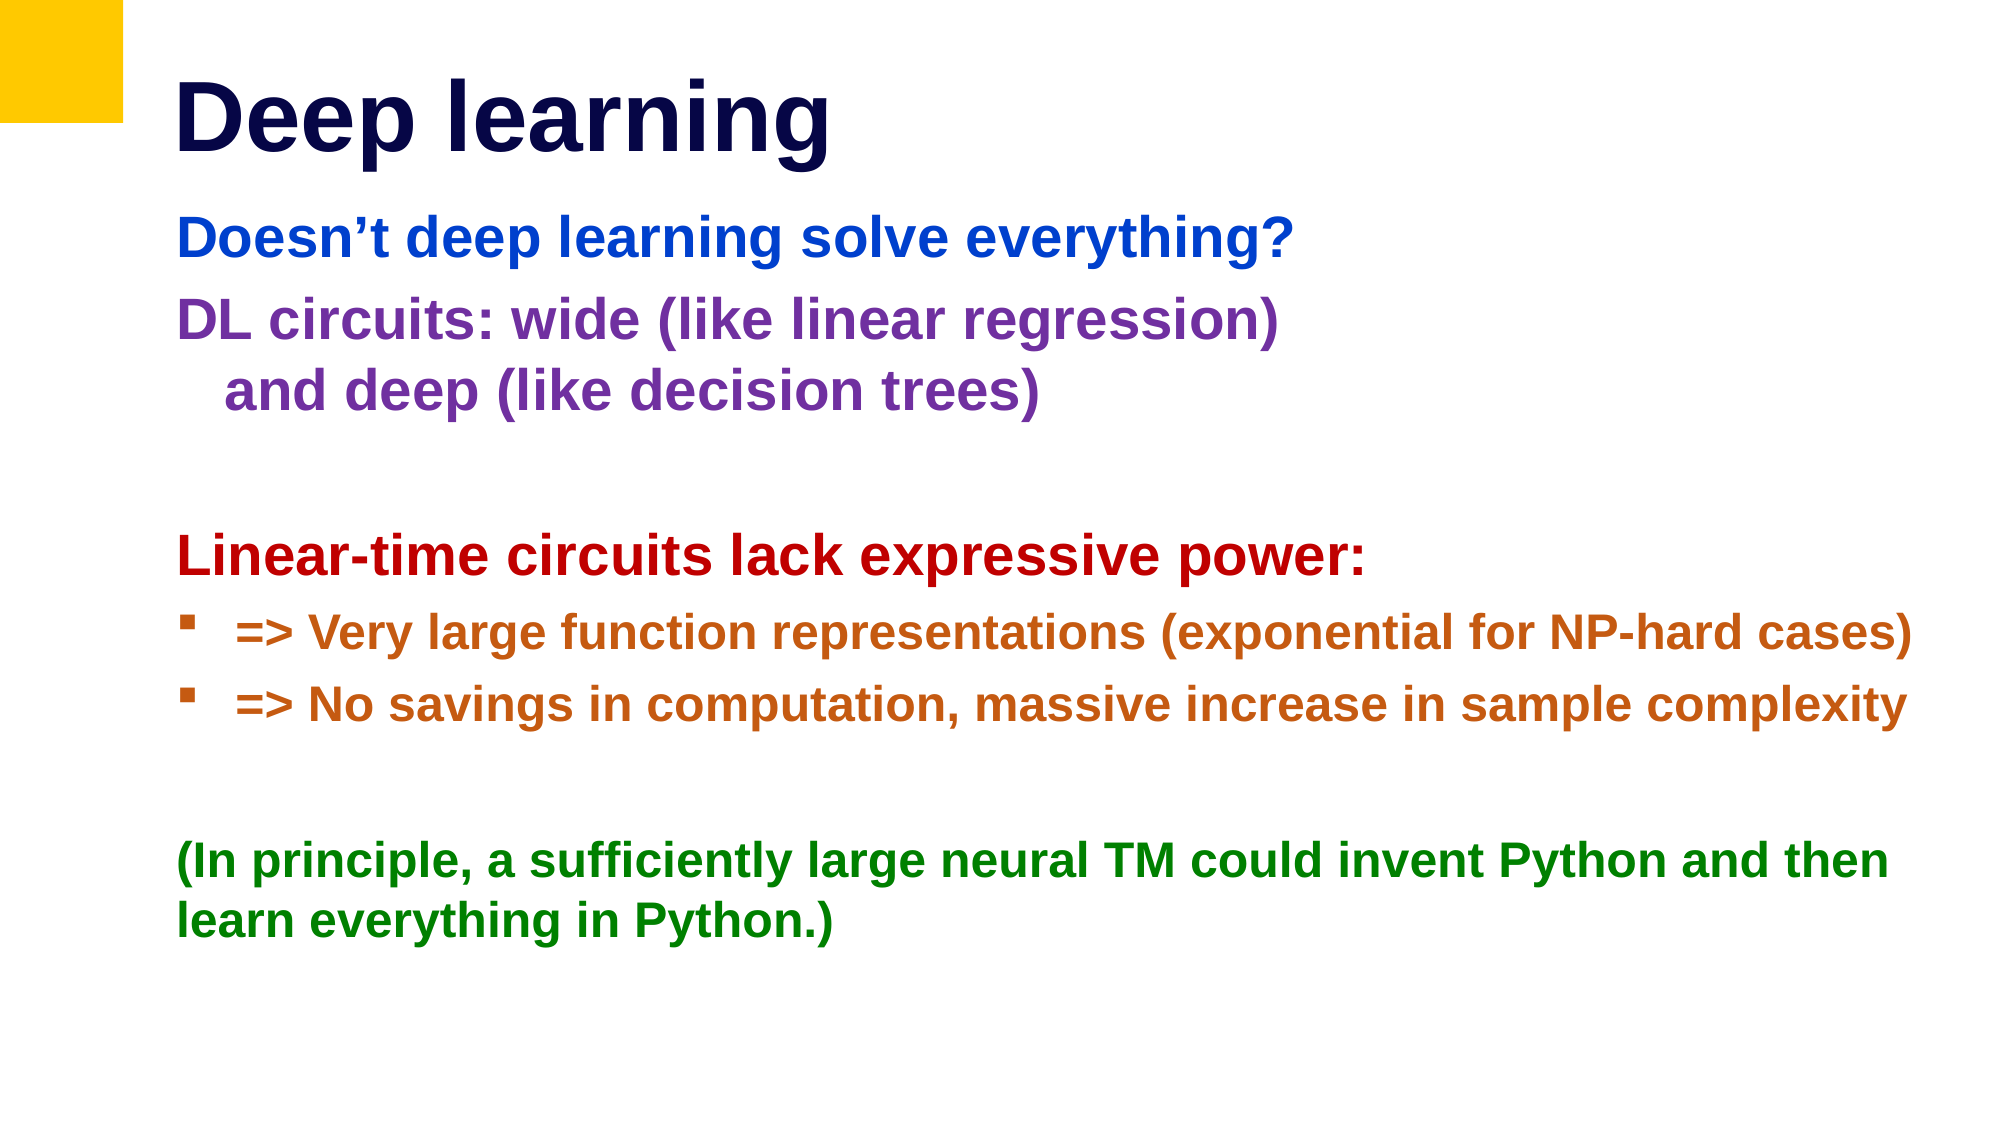

# Deep learning
Doesn’t deep learning solve everything?
DL circuits: wide (like linear regression)                                               and deep (like decision trees)

Linear-time circuits lack expressive power:
=> Very large function representations (exponential for NP-hard cases)
=> No savings in computation, massive increase in sample complexity

(In principle, a sufficiently large neural TM could invent Python and then learn everything in Python.)